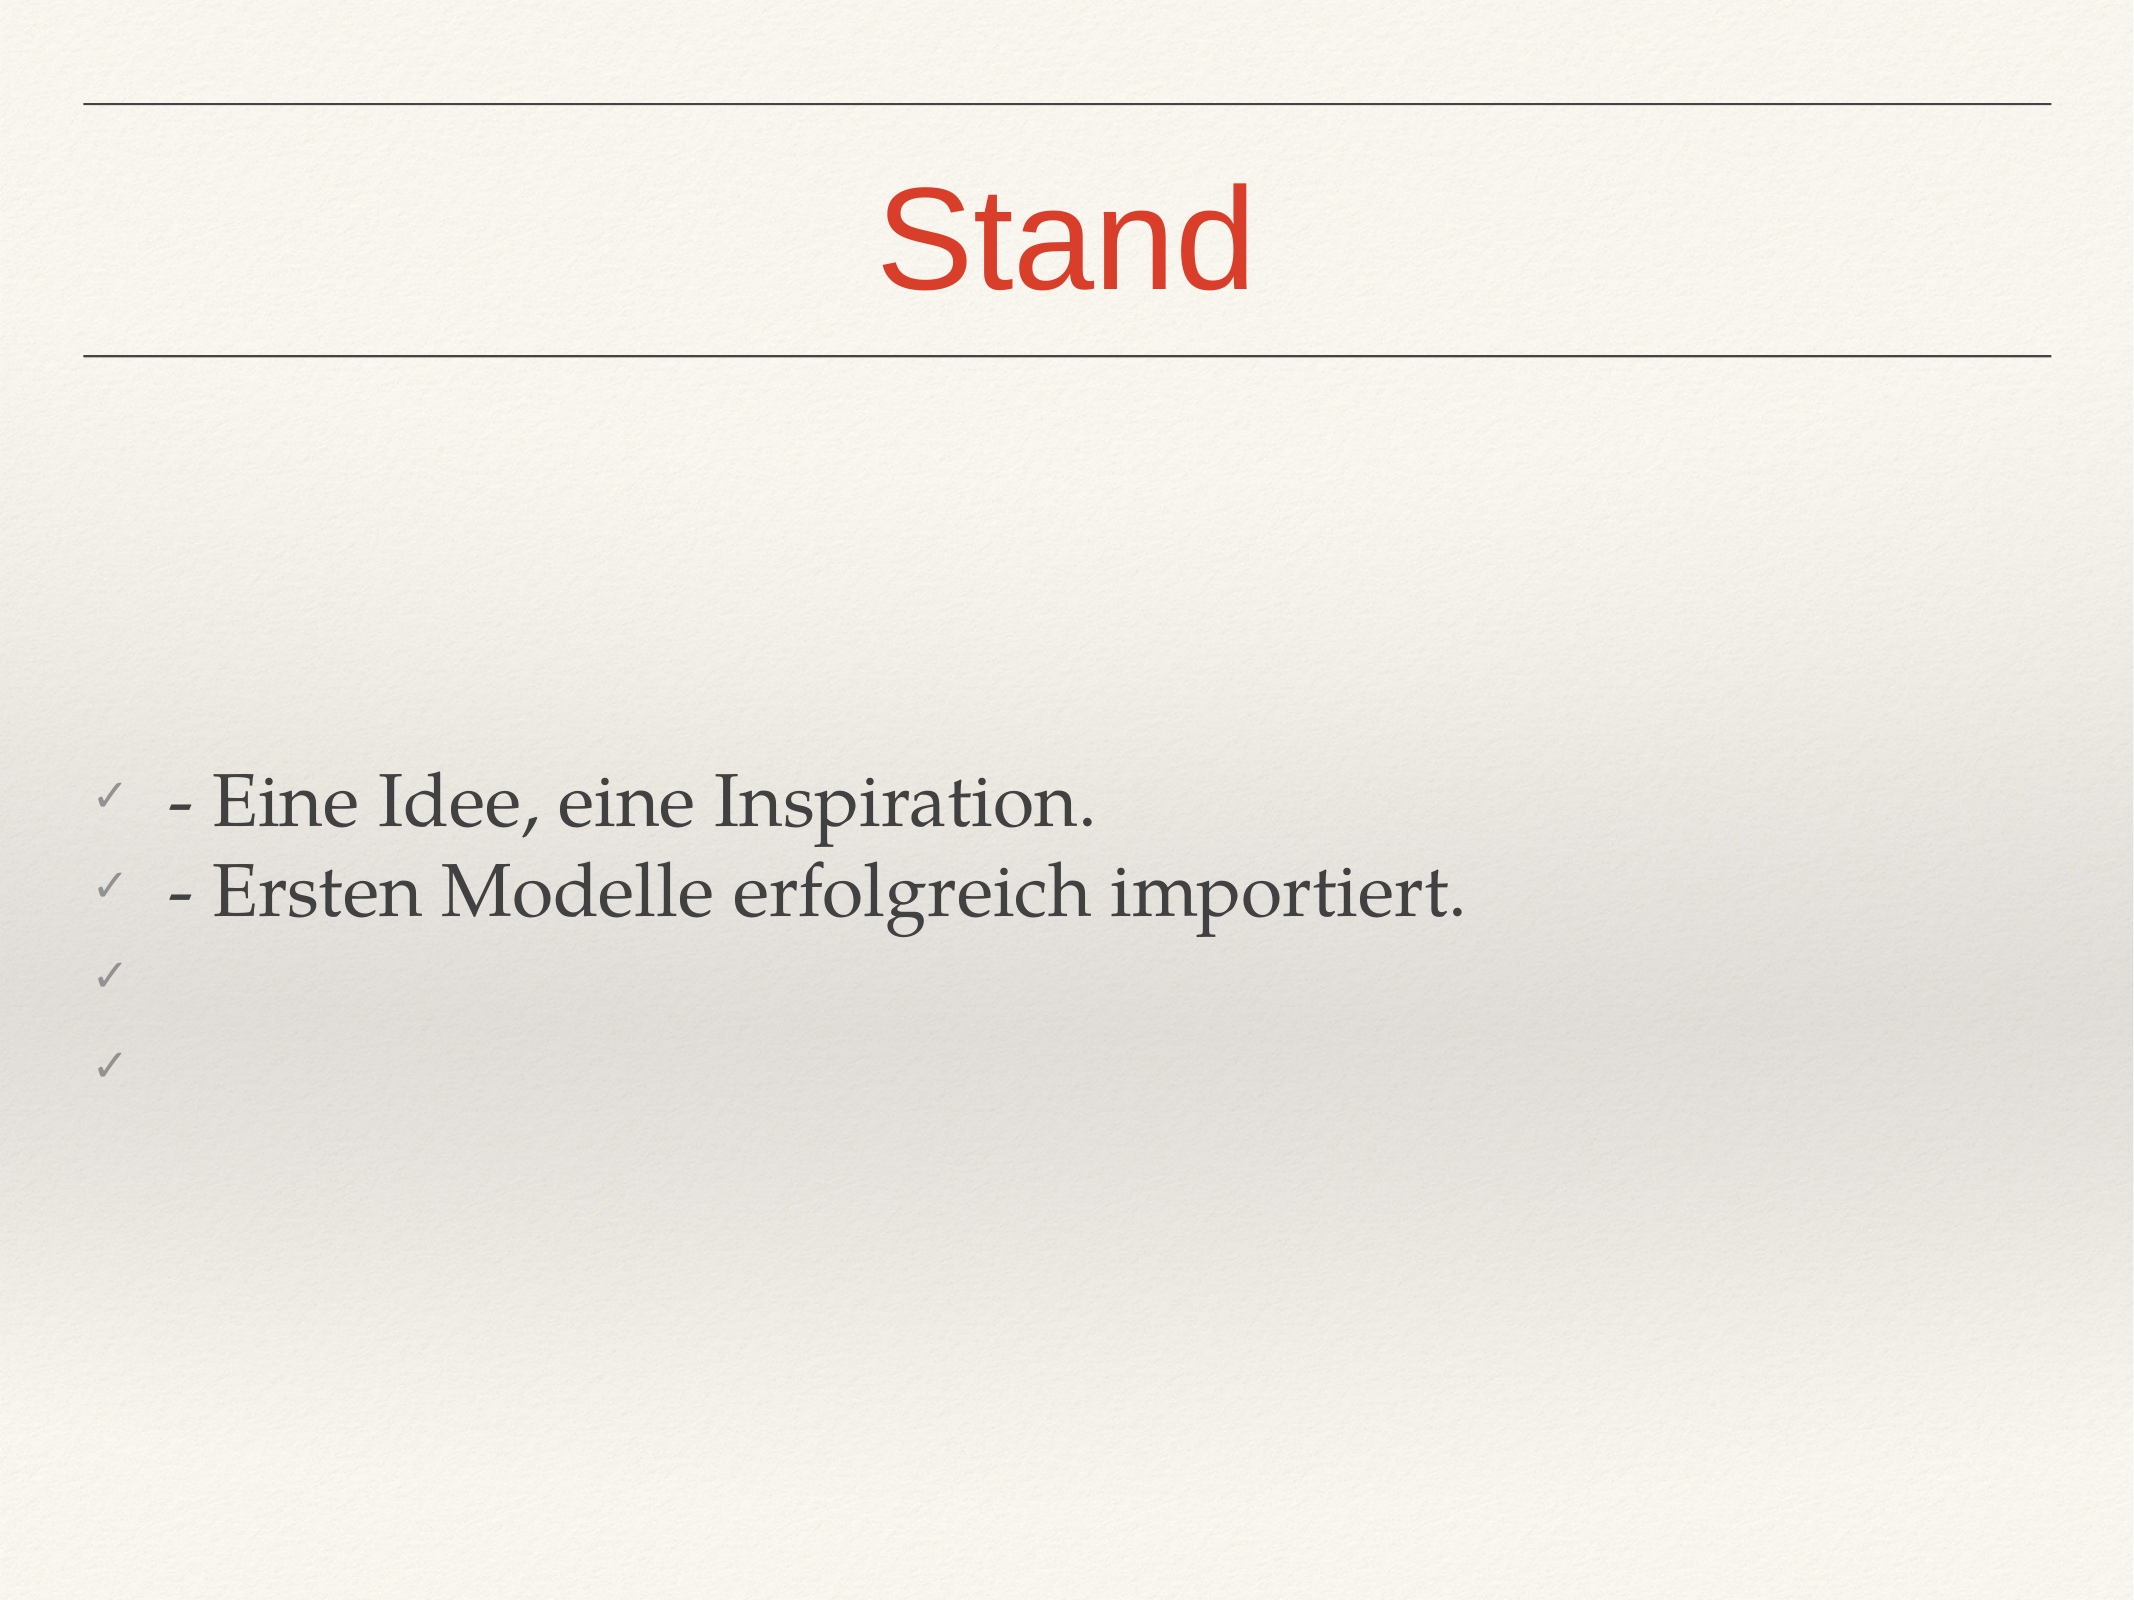

Stand
- Eine Idee, eine Inspiration.
- Ersten Modelle erfolgreich importiert.